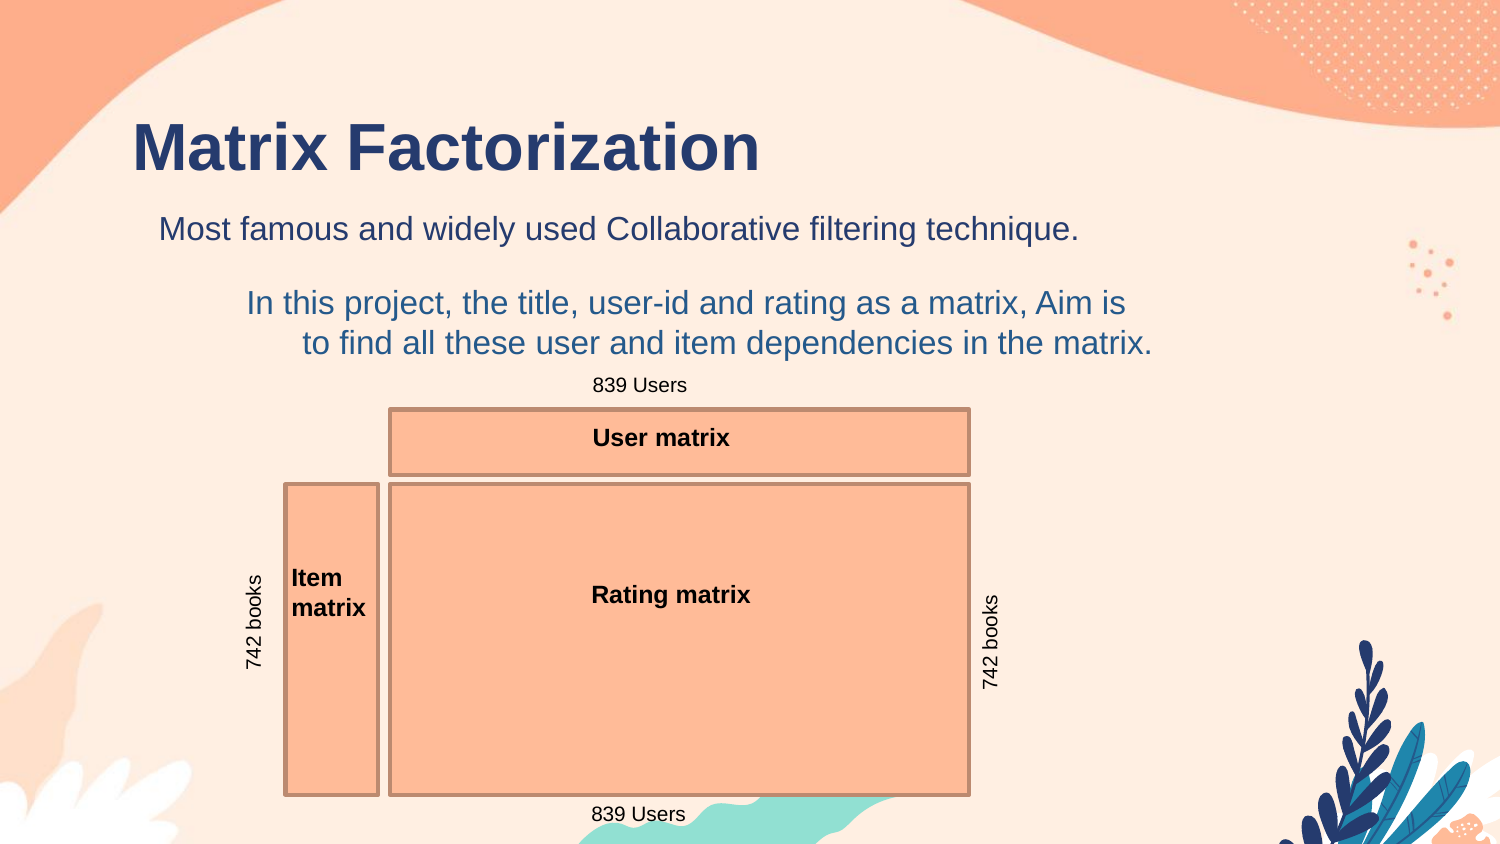

Matrix Factorization
# Most famous and widely used Collaborative filtering technique.
In this project, the title, user-id and rating as a matrix, Aim is to find all these user and item dependencies in the matrix.
839 Users

User matrix

Item
matrix
Rating matrix
742 books
742 books
839 Users